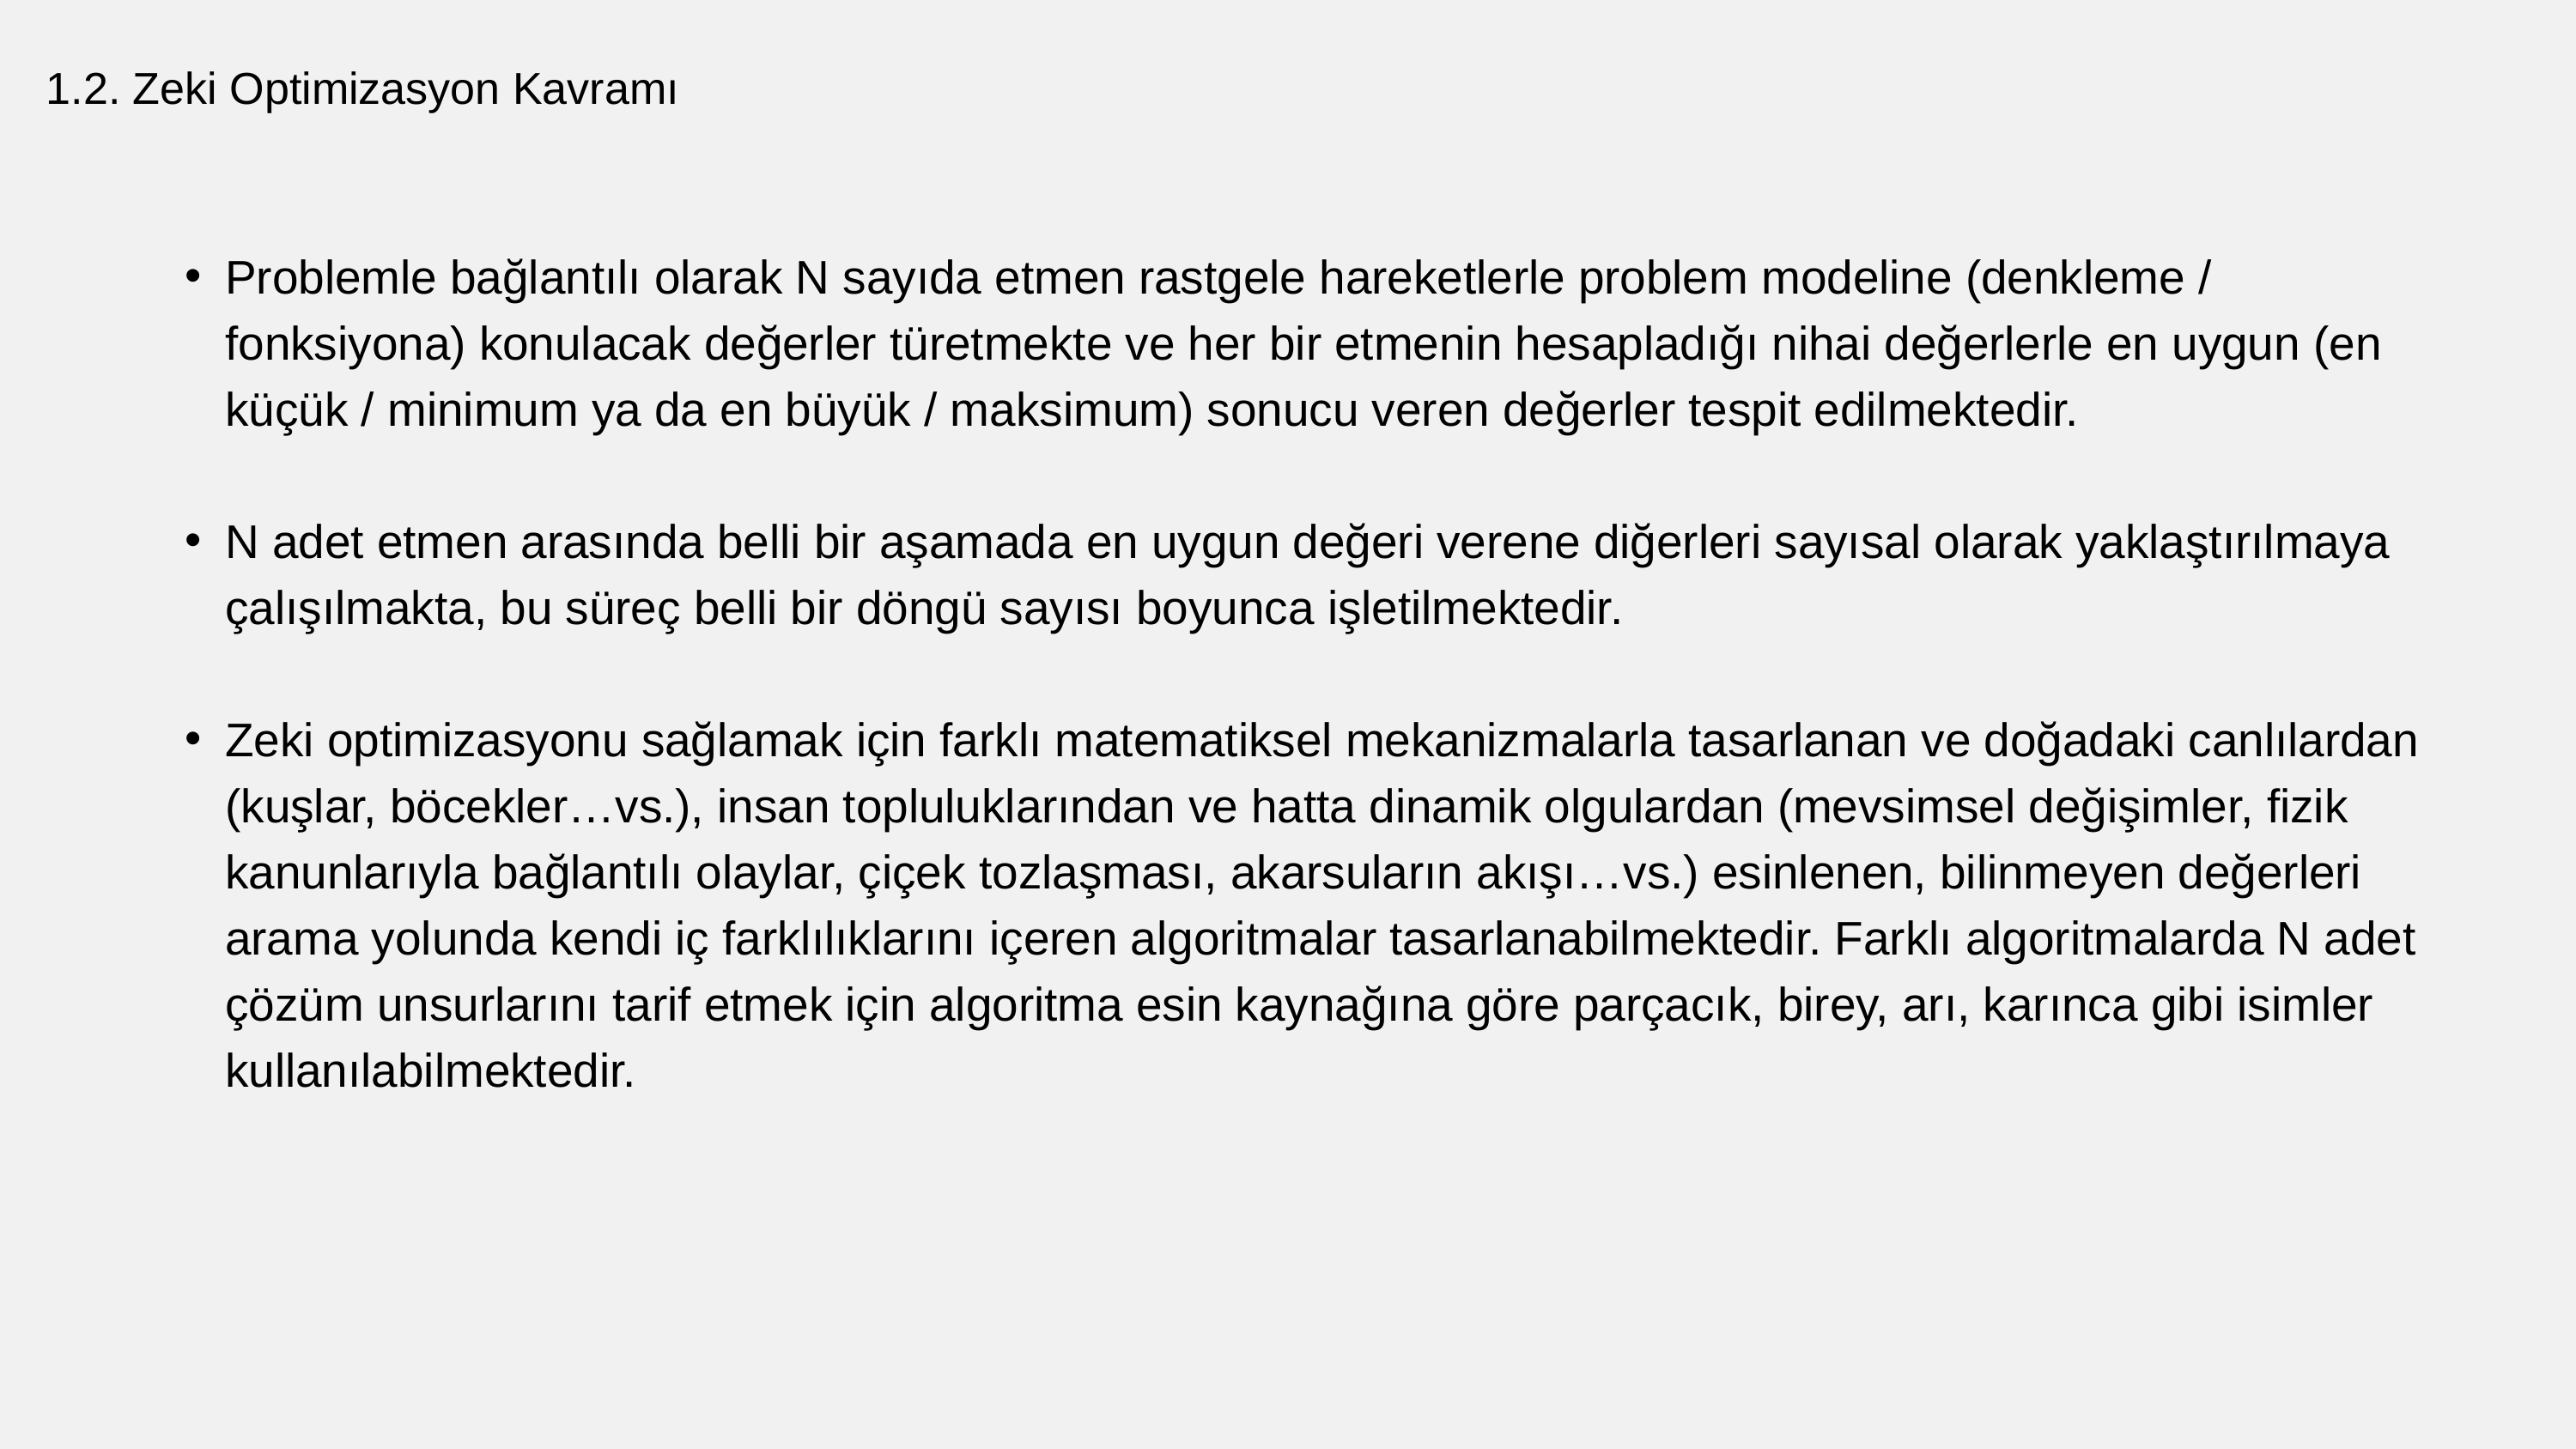

1.2. Zeki Optimizasyon Kavramı
Problemle bağlantılı olarak N sayıda etmen rastgele hareketlerle problem modeline (denkleme / fonksiyona) konulacak değerler türetmekte ve her bir etmenin hesapladığı nihai değerlerle en uygun (en küçük / minimum ya da en büyük / maksimum) sonucu veren değerler tespit edilmektedir.

N adet etmen arasında belli bir aşamada en uygun değeri verene diğerleri sayısal olarak yaklaştırılmaya çalışılmakta, bu süreç belli bir döngü sayısı boyunca işletilmektedir.

Zeki optimizasyonu sağlamak için farklı matematiksel mekanizmalarla tasarlanan ve doğadaki canlılardan (kuşlar, böcekler…vs.), insan topluluklarından ve hatta dinamik olgulardan (mevsimsel değişimler, fizik kanunlarıyla bağlantılı olaylar, çiçek tozlaşması, akarsuların akışı…vs.) esinlenen, bilinmeyen değerleri arama yolunda kendi iç farklılıklarını içeren algoritmalar tasarlanabilmektedir. Farklı algoritmalarda N adet çözüm unsurlarını tarif etmek için algoritma esin kaynağına göre parçacık, birey, arı, karınca gibi isimler kullanılabilmektedir.